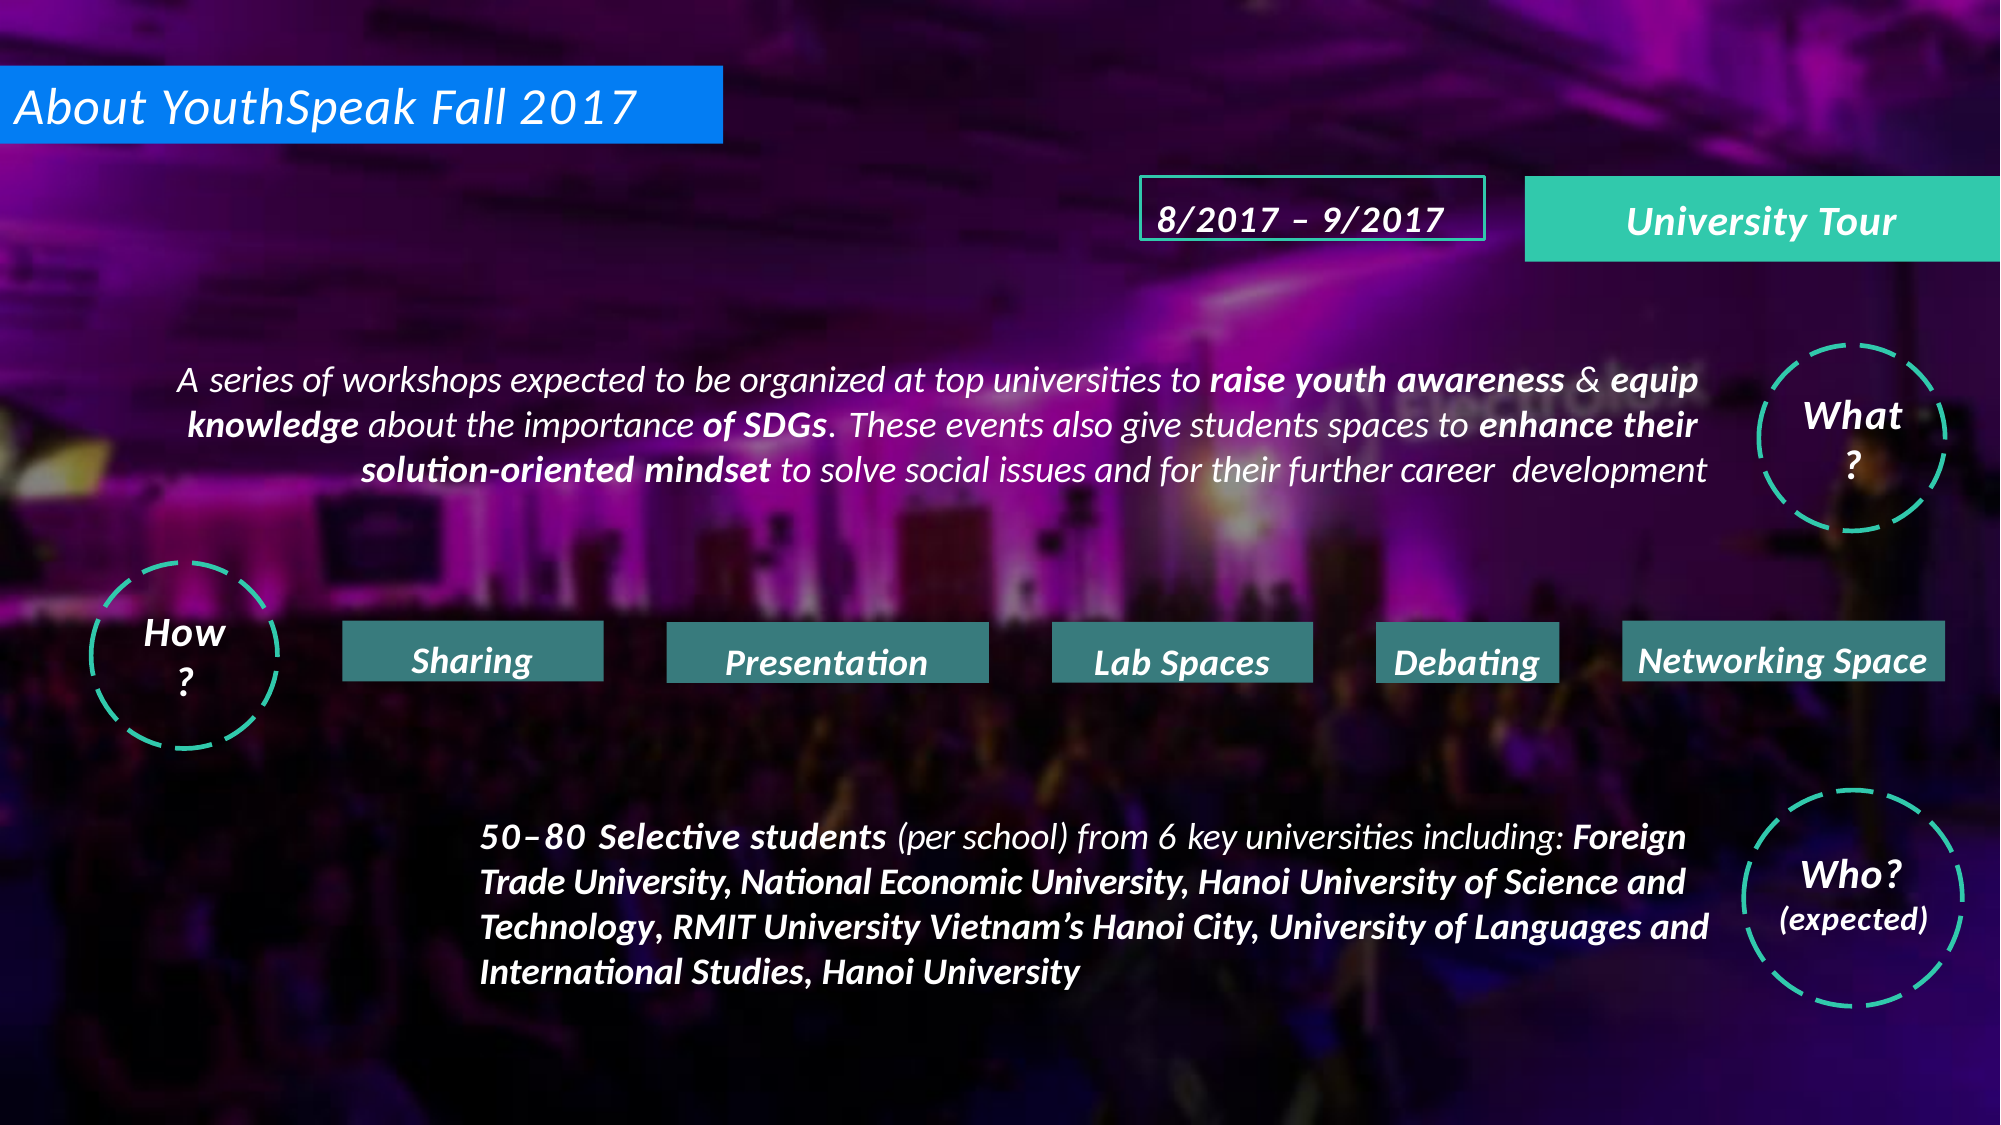

# About YouthSpeak Fall 2017
8/2017 – 9/2017

University Tour

A series of workshops expected to be organized at top universities to raise youth awareness & equip  knowledge about the importance of SDGs. These events also give students spaces to enhance their  solution-oriented mindset to solve social issues and for their further career  development
What
?

How
?
Sharing
Networking Space
Lab Spaces
Presentation
Debating

50–80 Selective students (per school) from 6 key universities including: Foreign Trade University, National Economic University, Hanoi University of Science and Technology, RMIT University Vietnam’s Hanoi City, University of Languages and International Studies, Hanoi University
Who?  (expected)